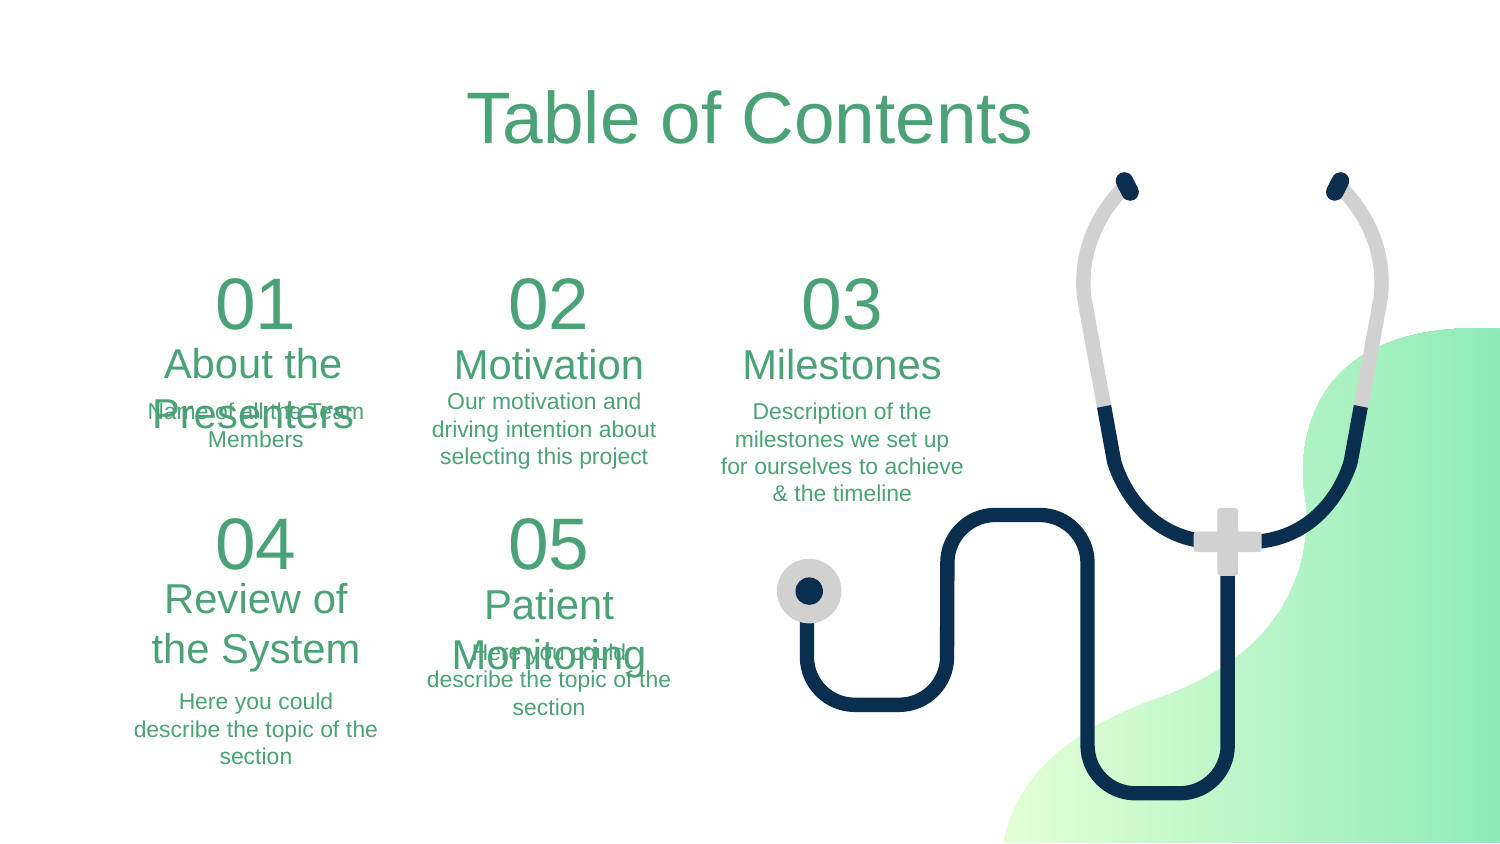

# Table of Contents

01
02
03
About the Presenters
Motivation
Milestones
Our motivation and driving intention about selecting this project
Name of all the Team Members
Description of the milestones we set up for ourselves to achieve & the timeline
04
05
Review of the System
Patient Monitoring
Here you could describe the topic of the section
Here you could describe the topic of the section